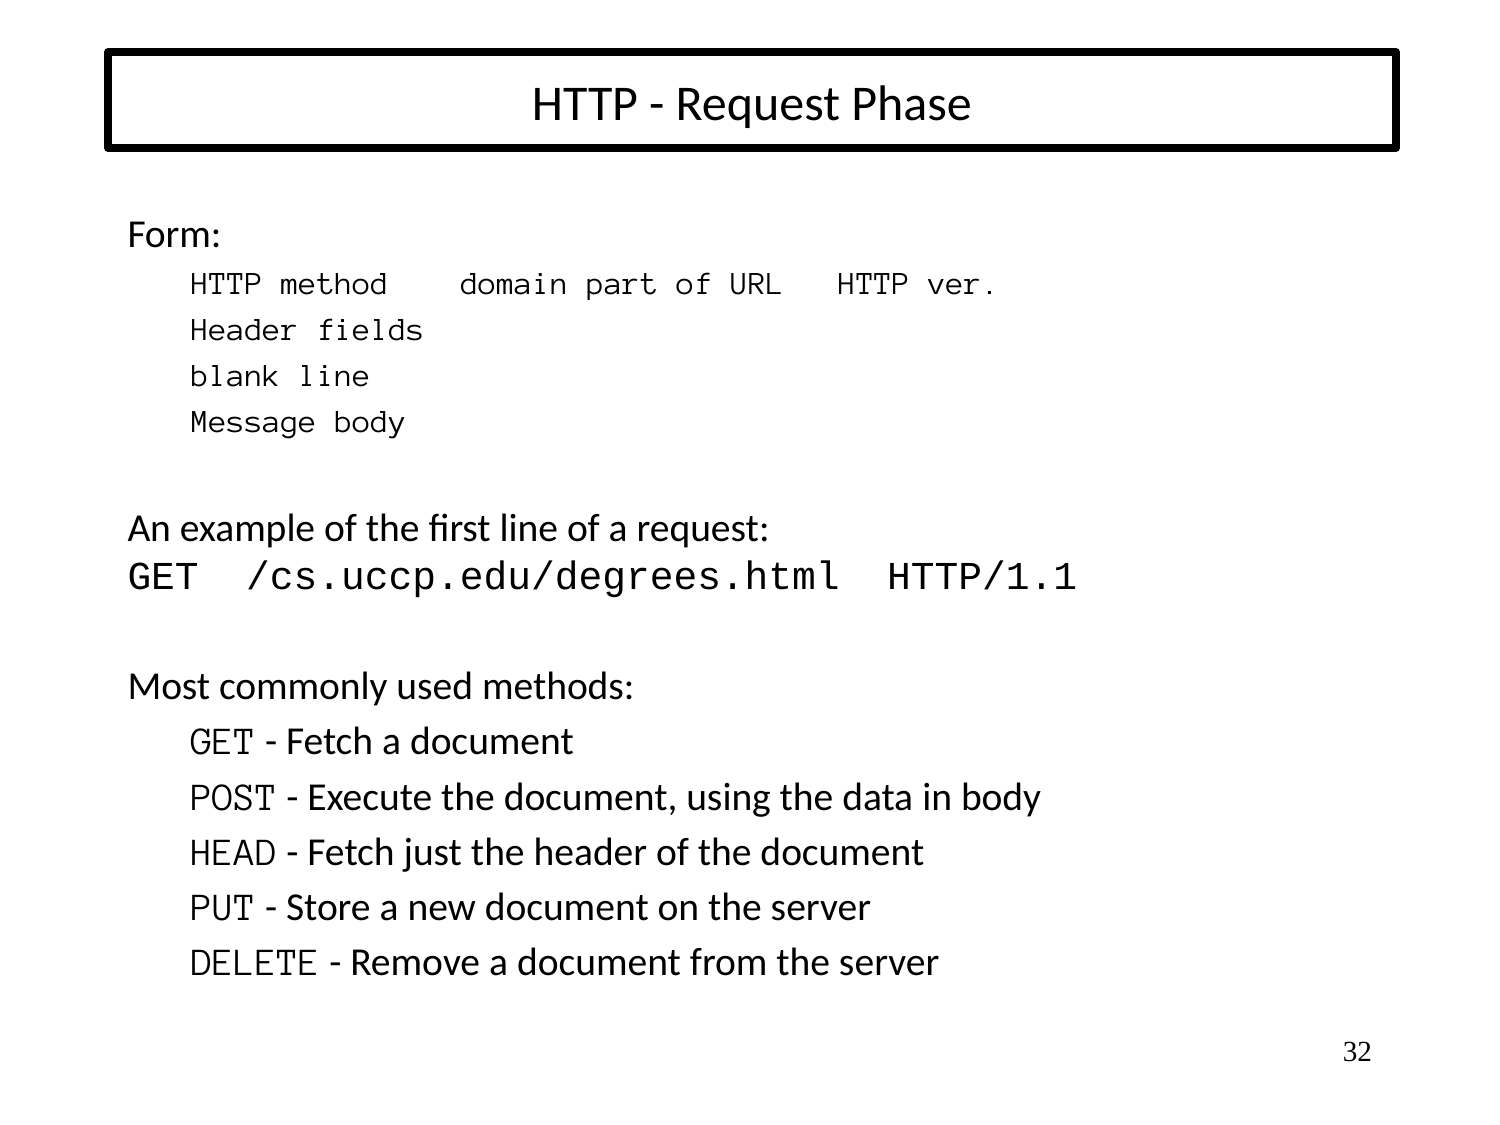

# HTTP - Request Phase
Form:
HTTP method    domain part of URL   HTTP ver.
Header fields
blank line
Message body

An example of the first line of a request:
GET  /cs.uccp.edu/degrees.html  HTTP/1.1

Most commonly used methods:
GET - Fetch a document
POST - Execute the document, using the data in body
HEAD - Fetch just the header of the document
PUT - Store a new document on the server
DELETE - Remove a document from the server

32